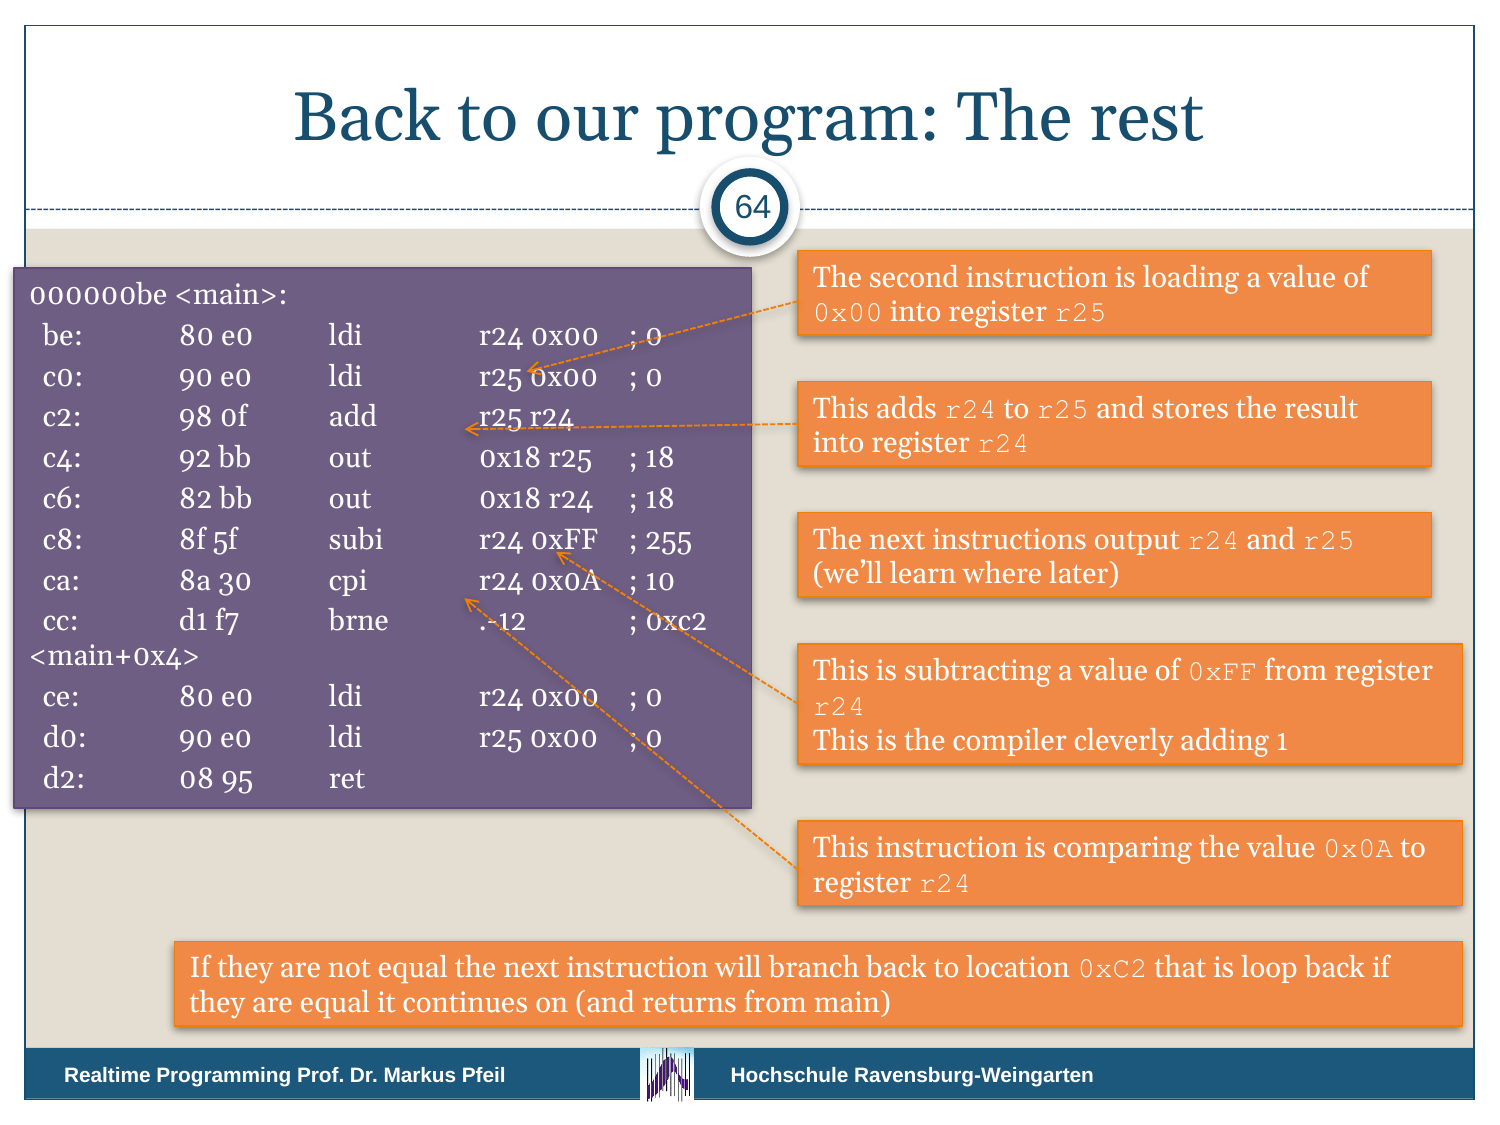

# Back to our program: The rest
64

The second instruction is loading a value of 0x00 into register r25
000000be <main>:
  be:	80 e0       	ldi	r24 0x00	; 0
  c0:	90 e0       	ldi	r25 0x00	; 0
  c2:	98 0f       	add	r25 r24
  c4:	92 bb       	out	0x18 r25	; 18
  c6:	82 bb       	out	0x18 r24	; 18
  c8:	8f 5f       	subi	r24 0xFF	; 255
  ca:	8a 30       	cpi	r24 0x0A	; 10
  cc:	d1 f7       	brne	.-12     	; 0xc2 <main+0x4>
  ce:	80 e0       	ldi	r24 0x00	; 0
  d0:	90 e0       	ldi	r25 0x00	; 0
  d2:	08 95       	ret

This adds r24 to r25 and stores the result into register r24
The next instructions output r24 and r25 (we’ll learn where later)
This is subtracting a value of 0xFF from register r24
This is the compiler cleverly adding 1
This instruction is comparing the value 0x0A to register r24
If they are not equal the next instruction will branch back to location 0xC2 that is loop back if they are equal it continues on (and returns from main)
Realtime Programming Prof. Dr. Markus Pfeil